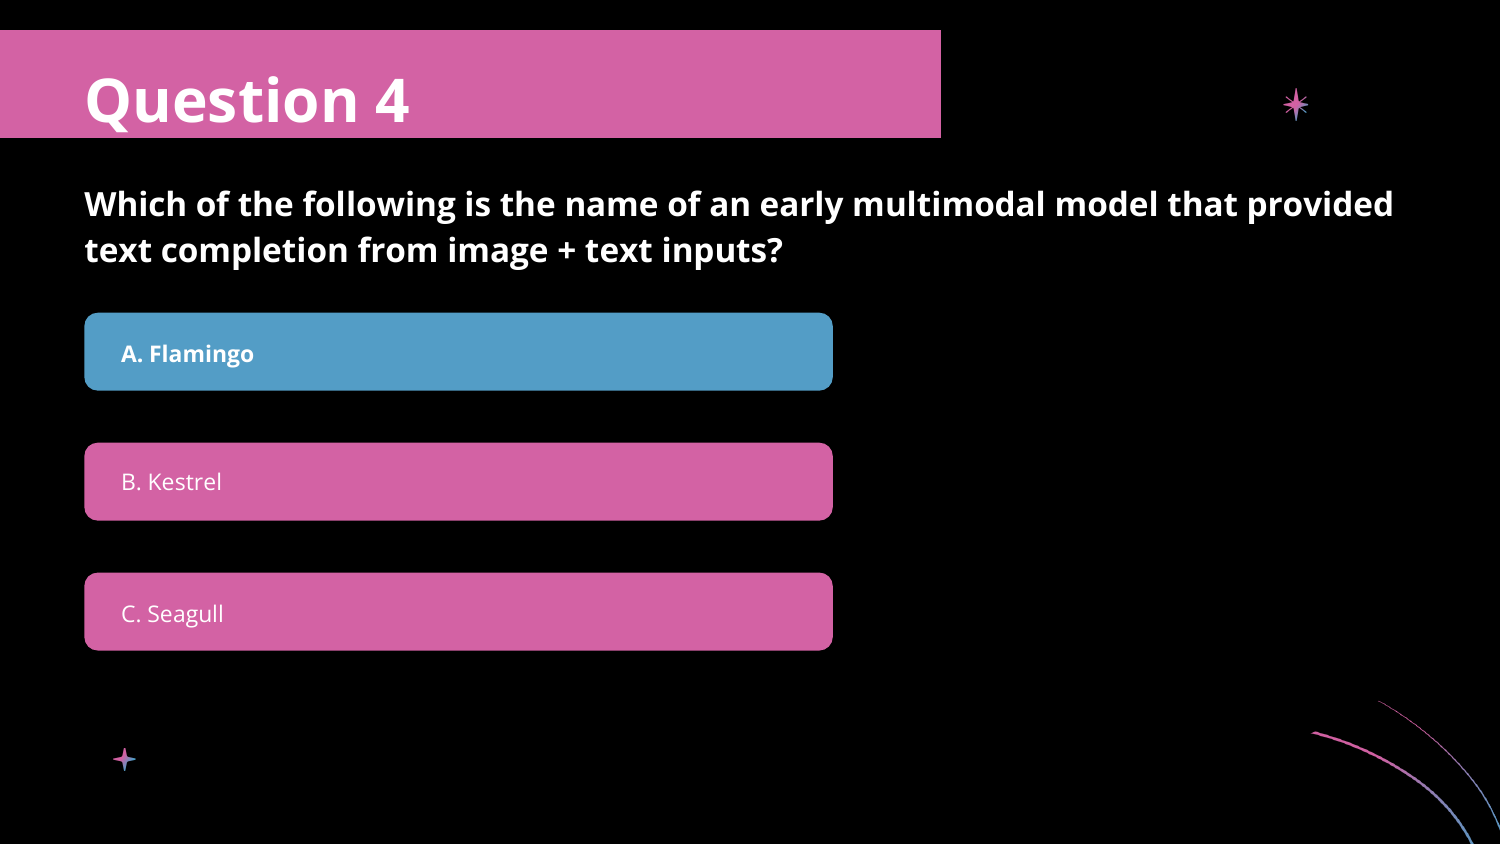

Question 4

Which of the following is the name of an early multimodal model that provided text completion from image + text inputs?

A. Flamingo

B. Kestrel

C. Seagull